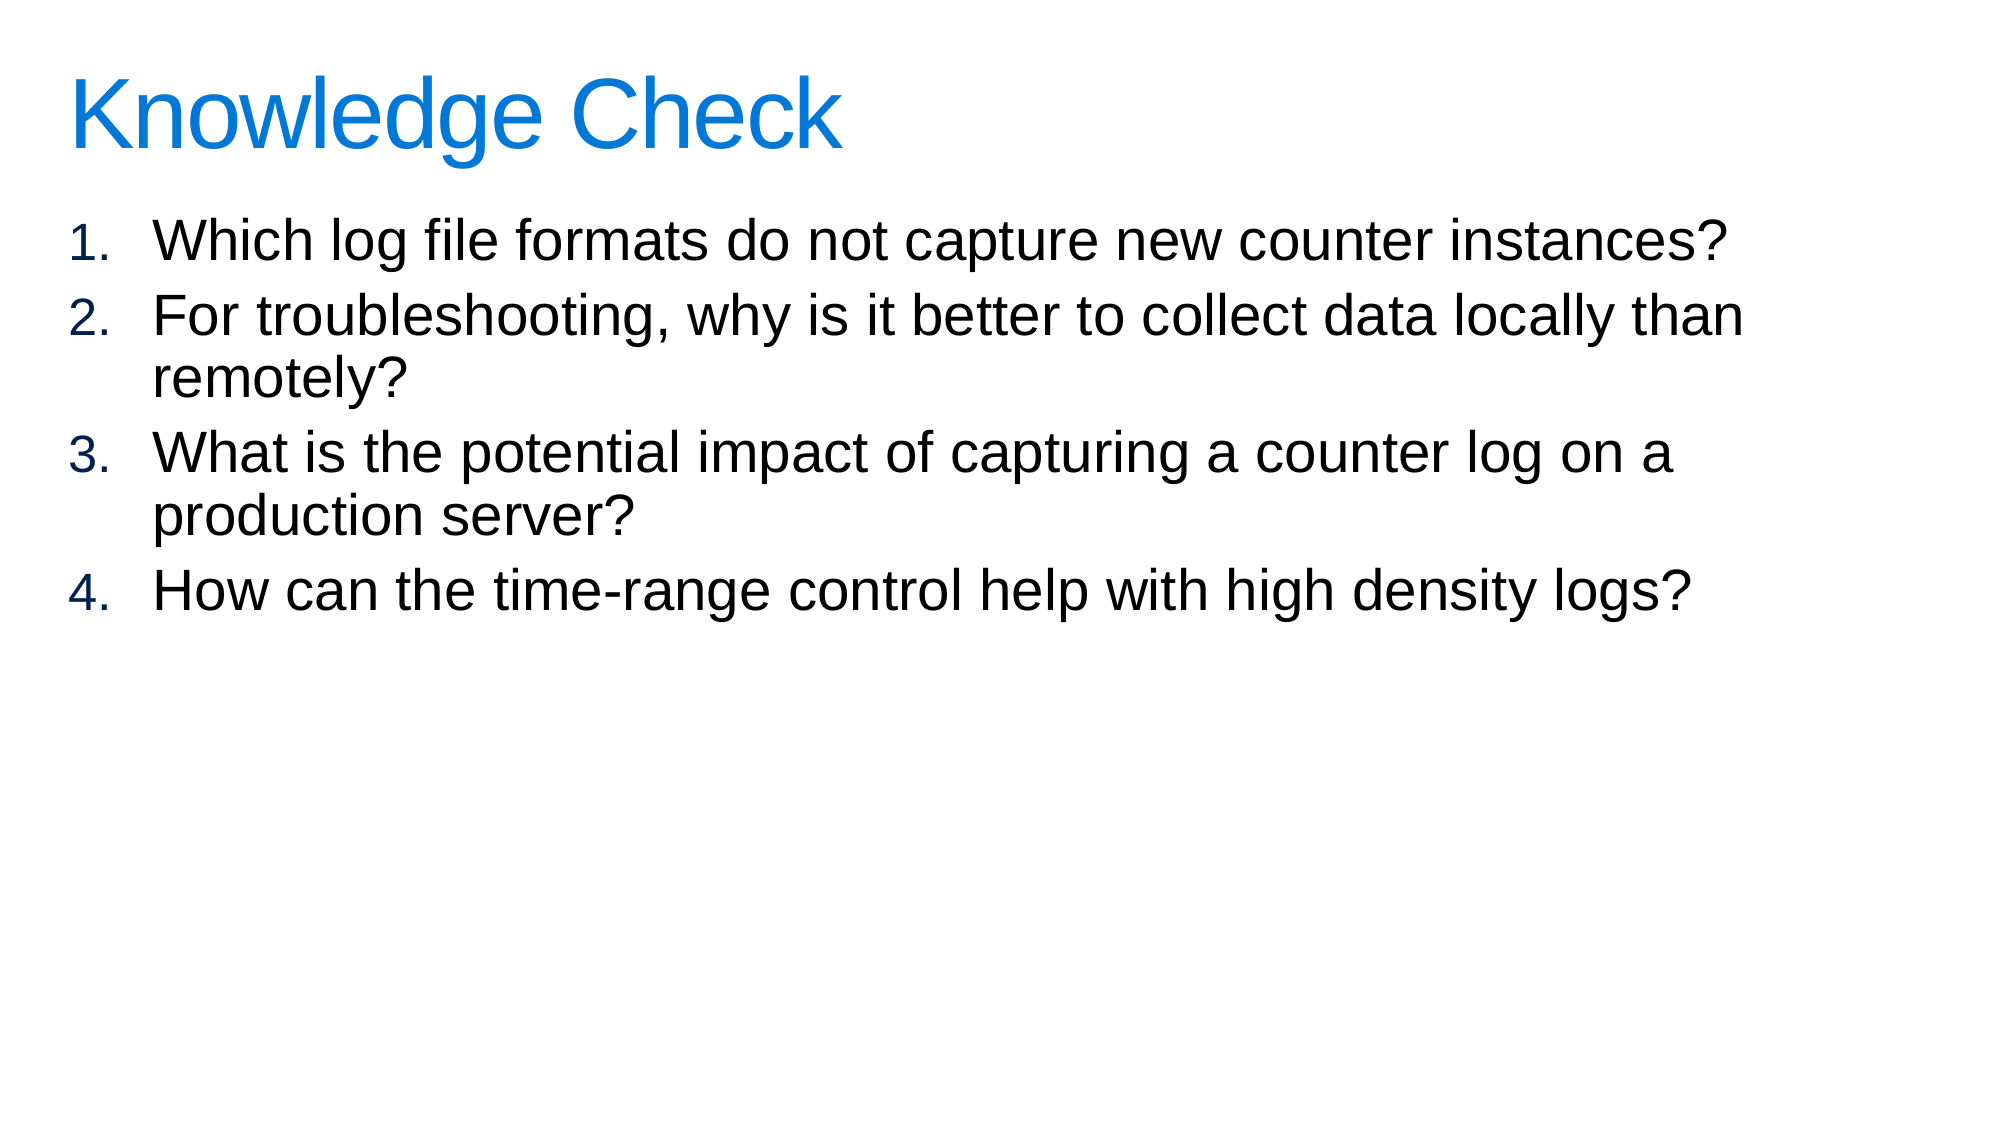

# Knowledge Check
Which log file formats do not capture new counter instances?
For troubleshooting, why is it better to collect data locally than remotely?
What is the potential impact of capturing a counter log on a production server?
How can the time-range control help with high density logs?